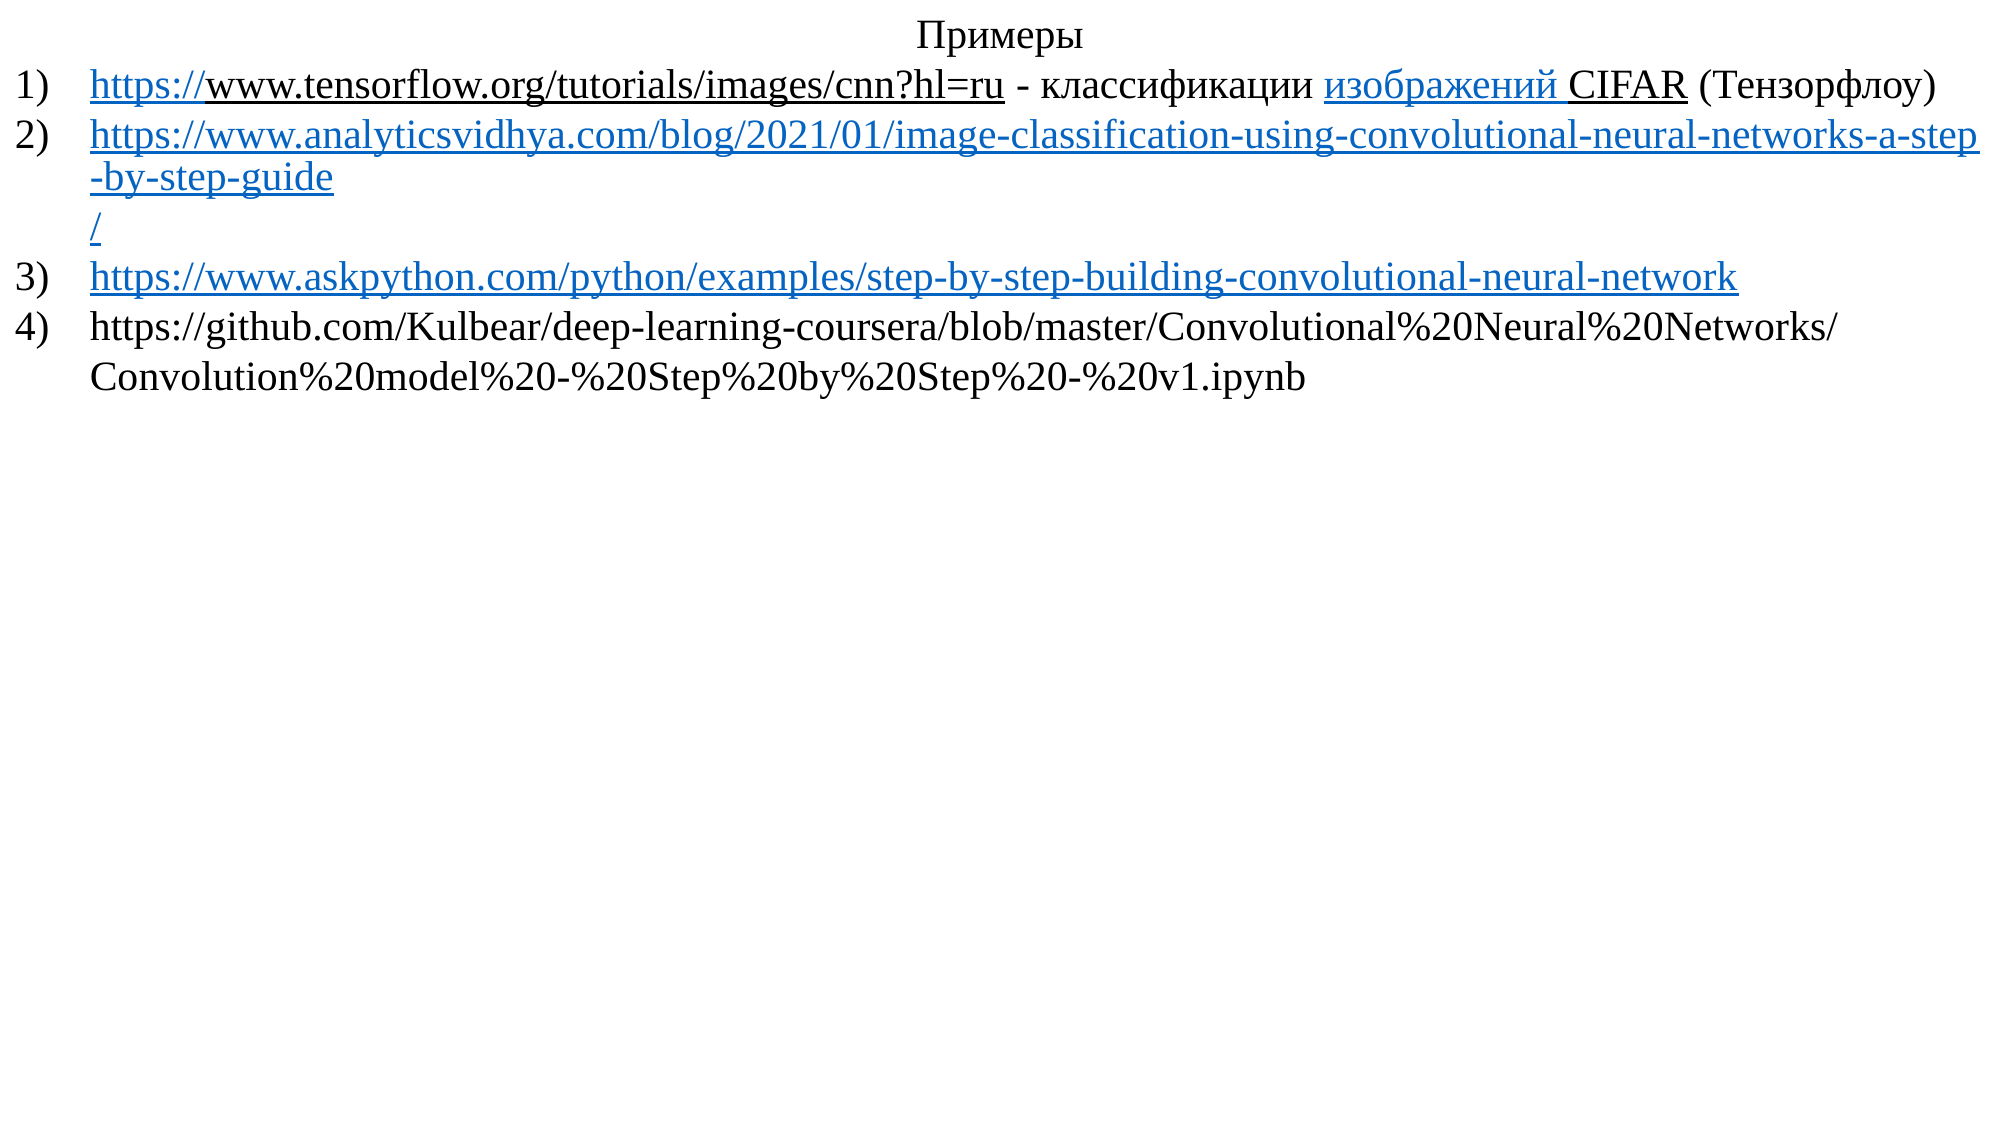

Примеры
https://www.tensorflow.org/tutorials/images/cnn?hl=ru - классификации изображений CIFAR (Тензорфлоу)
https://www.analyticsvidhya.com/blog/2021/01/image-classification-using-convolutional-neural-networks-a-step-by-step-guide/
https://www.askpython.com/python/examples/step-by-step-building-convolutional-neural-network
https://github.com/Kulbear/deep-learning-coursera/blob/master/Convolutional%20Neural%20Networks/Convolution%20model%20-%20Step%20by%20Step%20-%20v1.ipynb